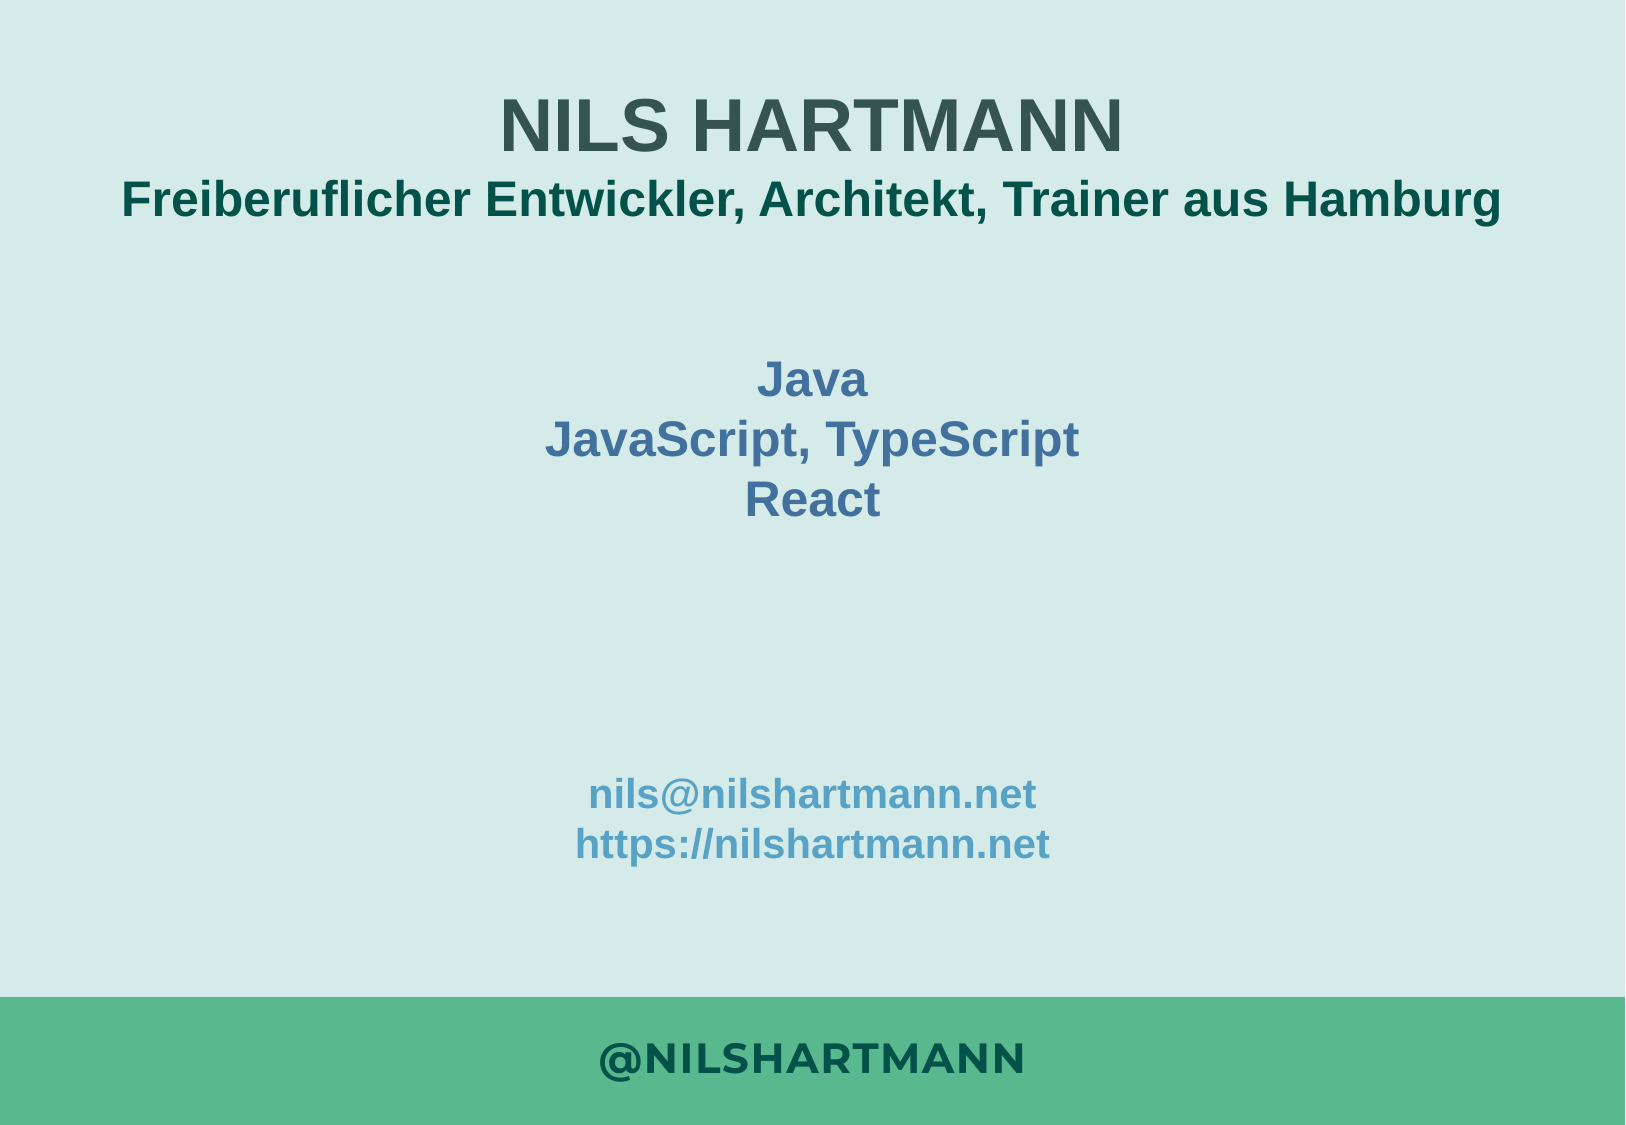

NILS HARTMANN
Freiberuflicher Entwickler, Architekt, Trainer aus Hamburg

Java
JavaScript, TypeScript
React

nils@nilshartmann.net
https://nilshartmann.net
# @nilshartmann